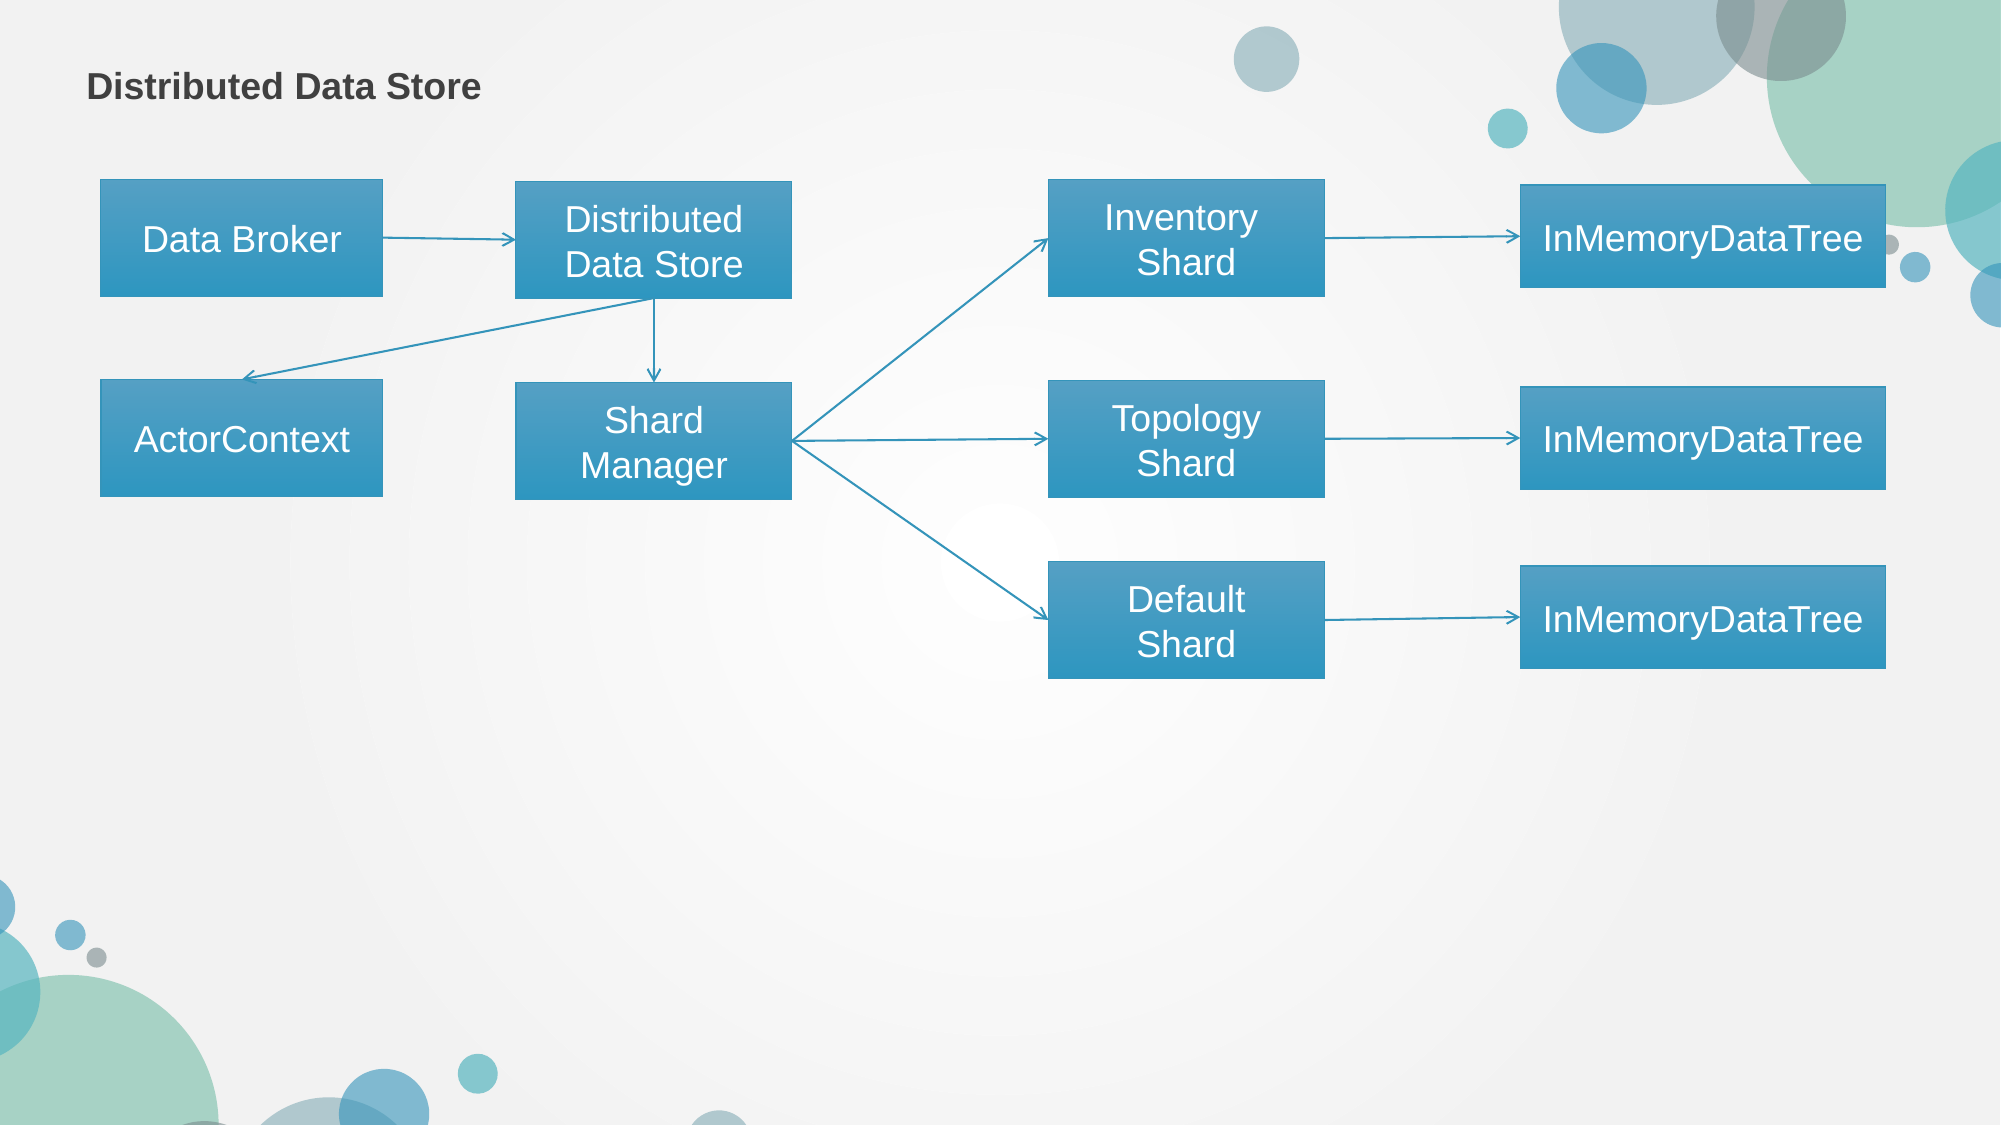

Distributed Data Store
Data Broker
Inventory
Shard
Distributed Data Store
InMemoryDataTree
ActorContext
Topology
Shard

Shard
Manager
InMemoryDataTree
Default
Shard
InMemoryDataTree